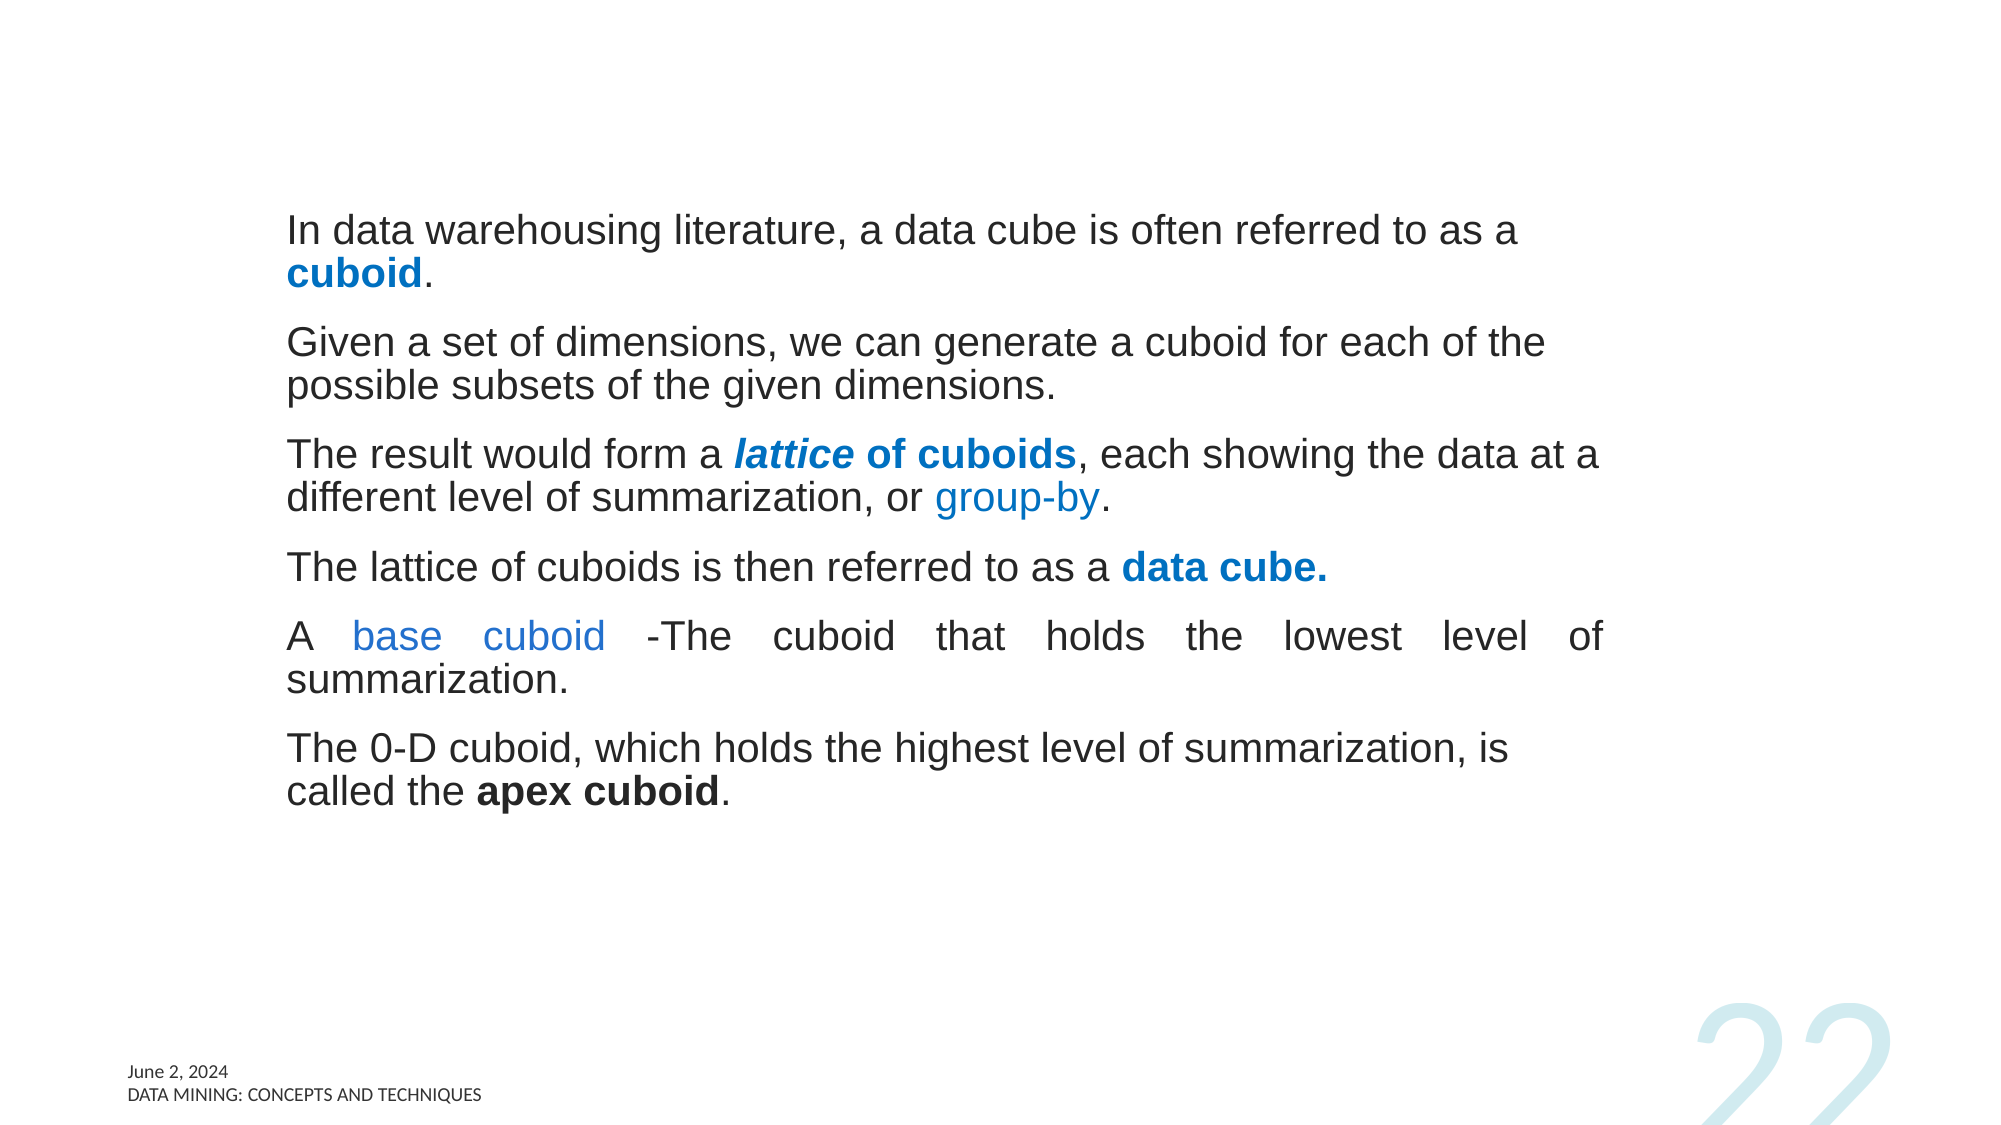

In data warehousing literature, a data cube is often referred to as a cuboid.
Given a set of dimensions, we can generate a cuboid for each of the possible subsets of the given dimensions.
The result would form a lattice of cuboids, each showing the data at a different level of summarization, or group-by.
The lattice of cuboids is then referred to as a data cube.
A base cuboid -The cuboid that holds the lowest level of summarization.
The 0-D cuboid, which holds the highest level of summarization, is called the apex cuboid.
22
June 2, 2024
Data Mining: Concepts and Techniques